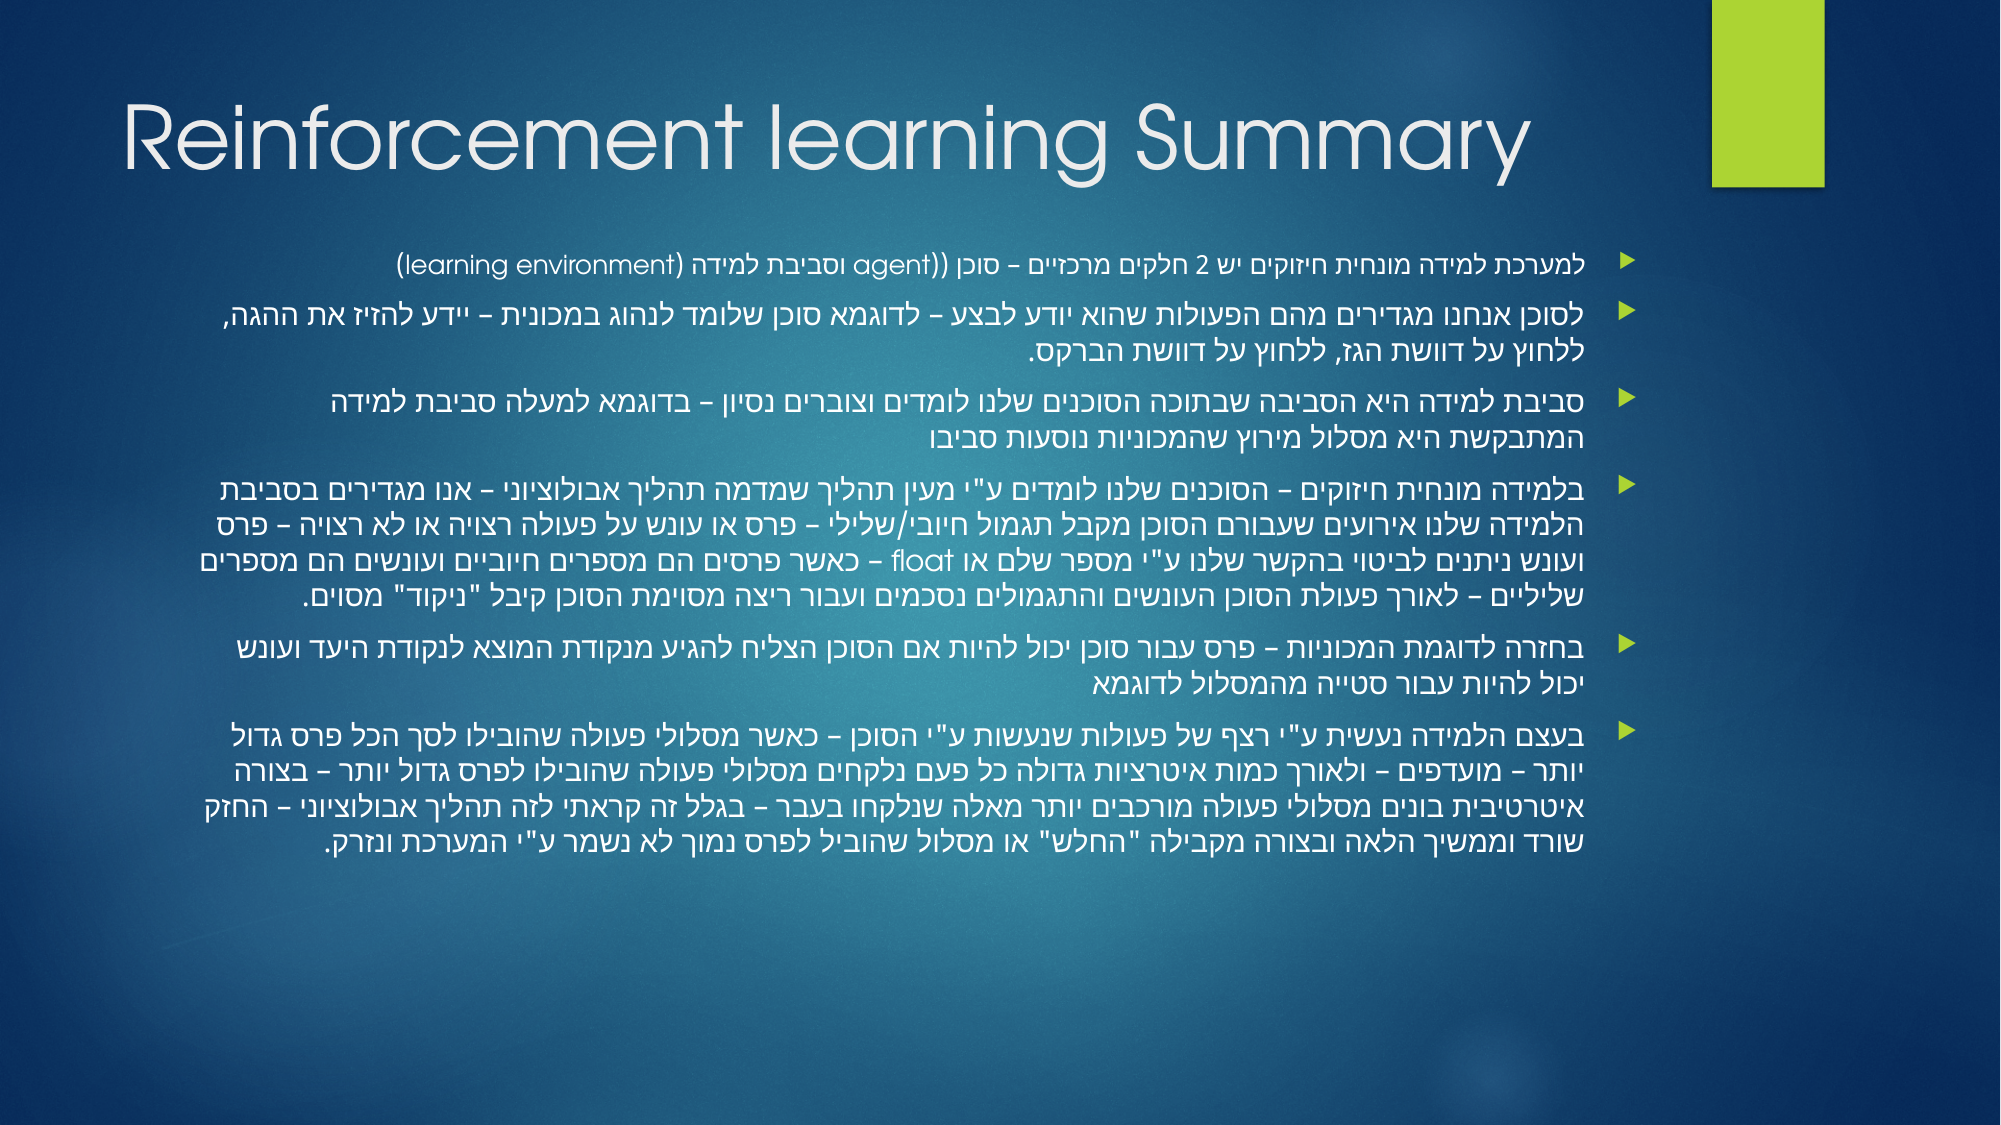

# Reinforcement learning Summary
למערכת למידה מונחית חיזוקים יש 2 חלקים מרכזיים – סוכן ((agent וסביבת למידה (learning environment)
לסוכן אנחנו מגדירים מהם הפעולות שהוא יודע לבצע – לדוגמא סוכן שלומד לנהוג במכונית – יידע להזיז את ההגה, ללחוץ על דוושת הגז, ללחוץ על דוושת הברקס.
סביבת למידה היא הסביבה שבתוכה הסוכנים שלנו לומדים וצוברים נסיון – בדוגמא למעלה סביבת למידה המתבקשת היא מסלול מירוץ שהמכוניות נוסעות סביבו
בלמידה מונחית חיזוקים – הסוכנים שלנו לומדים ע"י מעין תהליך שמדמה תהליך אבולוציוני – אנו מגדירים בסביבת הלמידה שלנו אירועים שעבורם הסוכן מקבל תגמול חיובי/שלילי – פרס או עונש על פעולה רצויה או לא רצויה – פרס ועונש ניתנים לביטוי בהקשר שלנו ע"י מספר שלם או float – כאשר פרסים הם מספרים חיוביים ועונשים הם מספרים שליליים – לאורך פעולת הסוכן העונשים והתגמולים נסכמים ועבור ריצה מסוימת הסוכן קיבל "ניקוד" מסוים.
בחזרה לדוגמת המכוניות – פרס עבור סוכן יכול להיות אם הסוכן הצליח להגיע מנקודת המוצא לנקודת היעד ועונש יכול להיות עבור סטייה מהמסלול לדוגמא
בעצם הלמידה נעשית ע"י רצף של פעולות שנעשות ע"י הסוכן – כאשר מסלולי פעולה שהובילו לסך הכל פרס גדול יותר – מועדפים – ולאורך כמות איטרציות גדולה כל פעם נלקחים מסלולי פעולה שהובילו לפרס גדול יותר – בצורה איטרטיבית בונים מסלולי פעולה מורכבים יותר מאלה שנלקחו בעבר – בגלל זה קראתי לזה תהליך אבולוציוני – החזק שורד וממשיך הלאה ובצורה מקבילה "החלש" או מסלול שהוביל לפרס נמוך לא נשמר ע"י המערכת ונזרק.